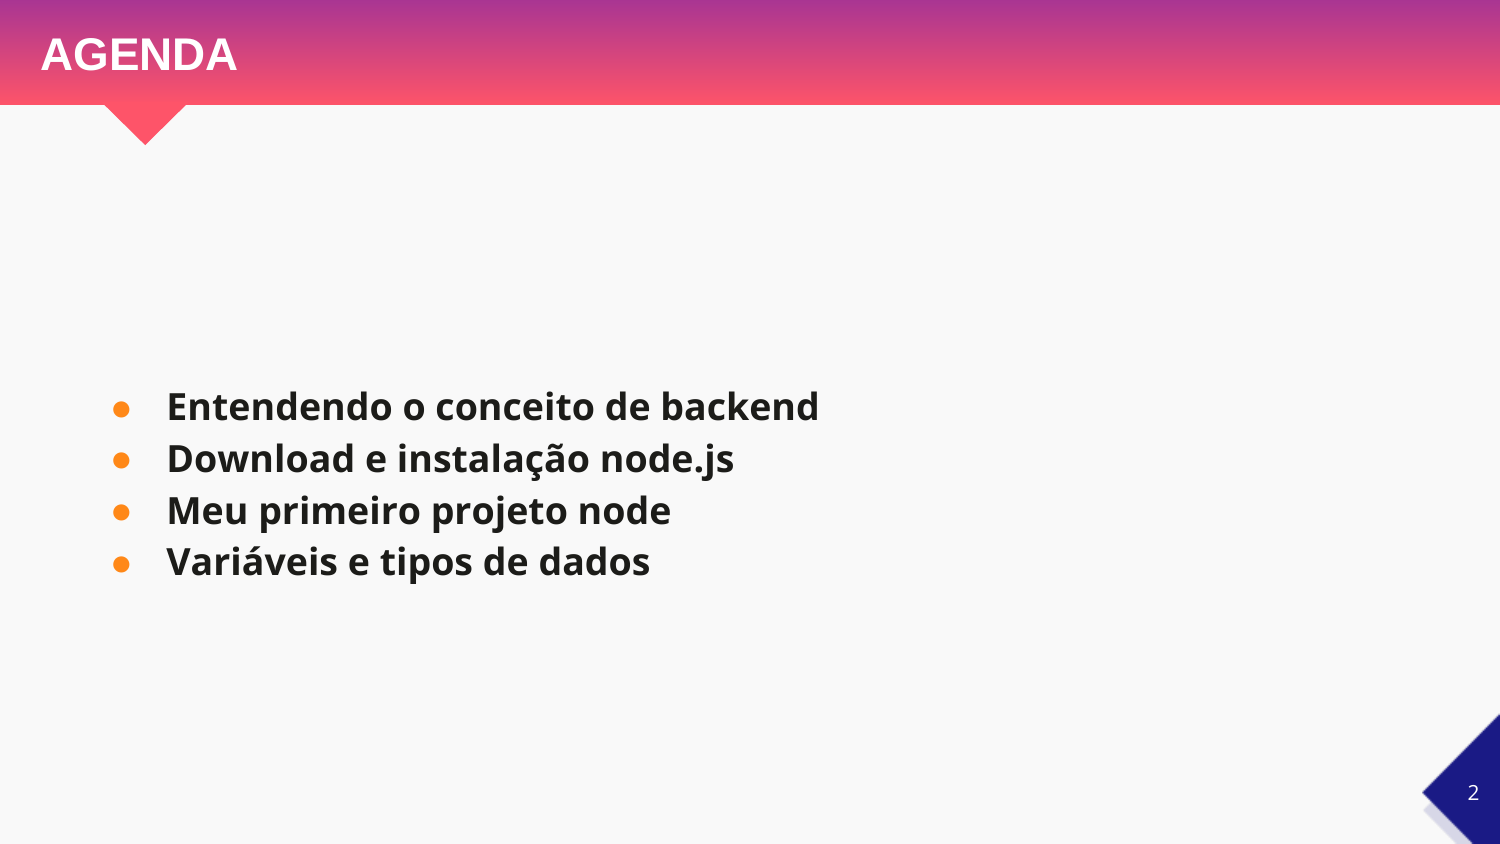

# AGENDA
Entendendo o conceito de backend
Download e instalação node.js
Meu primeiro projeto node
Variáveis e tipos de dados
2